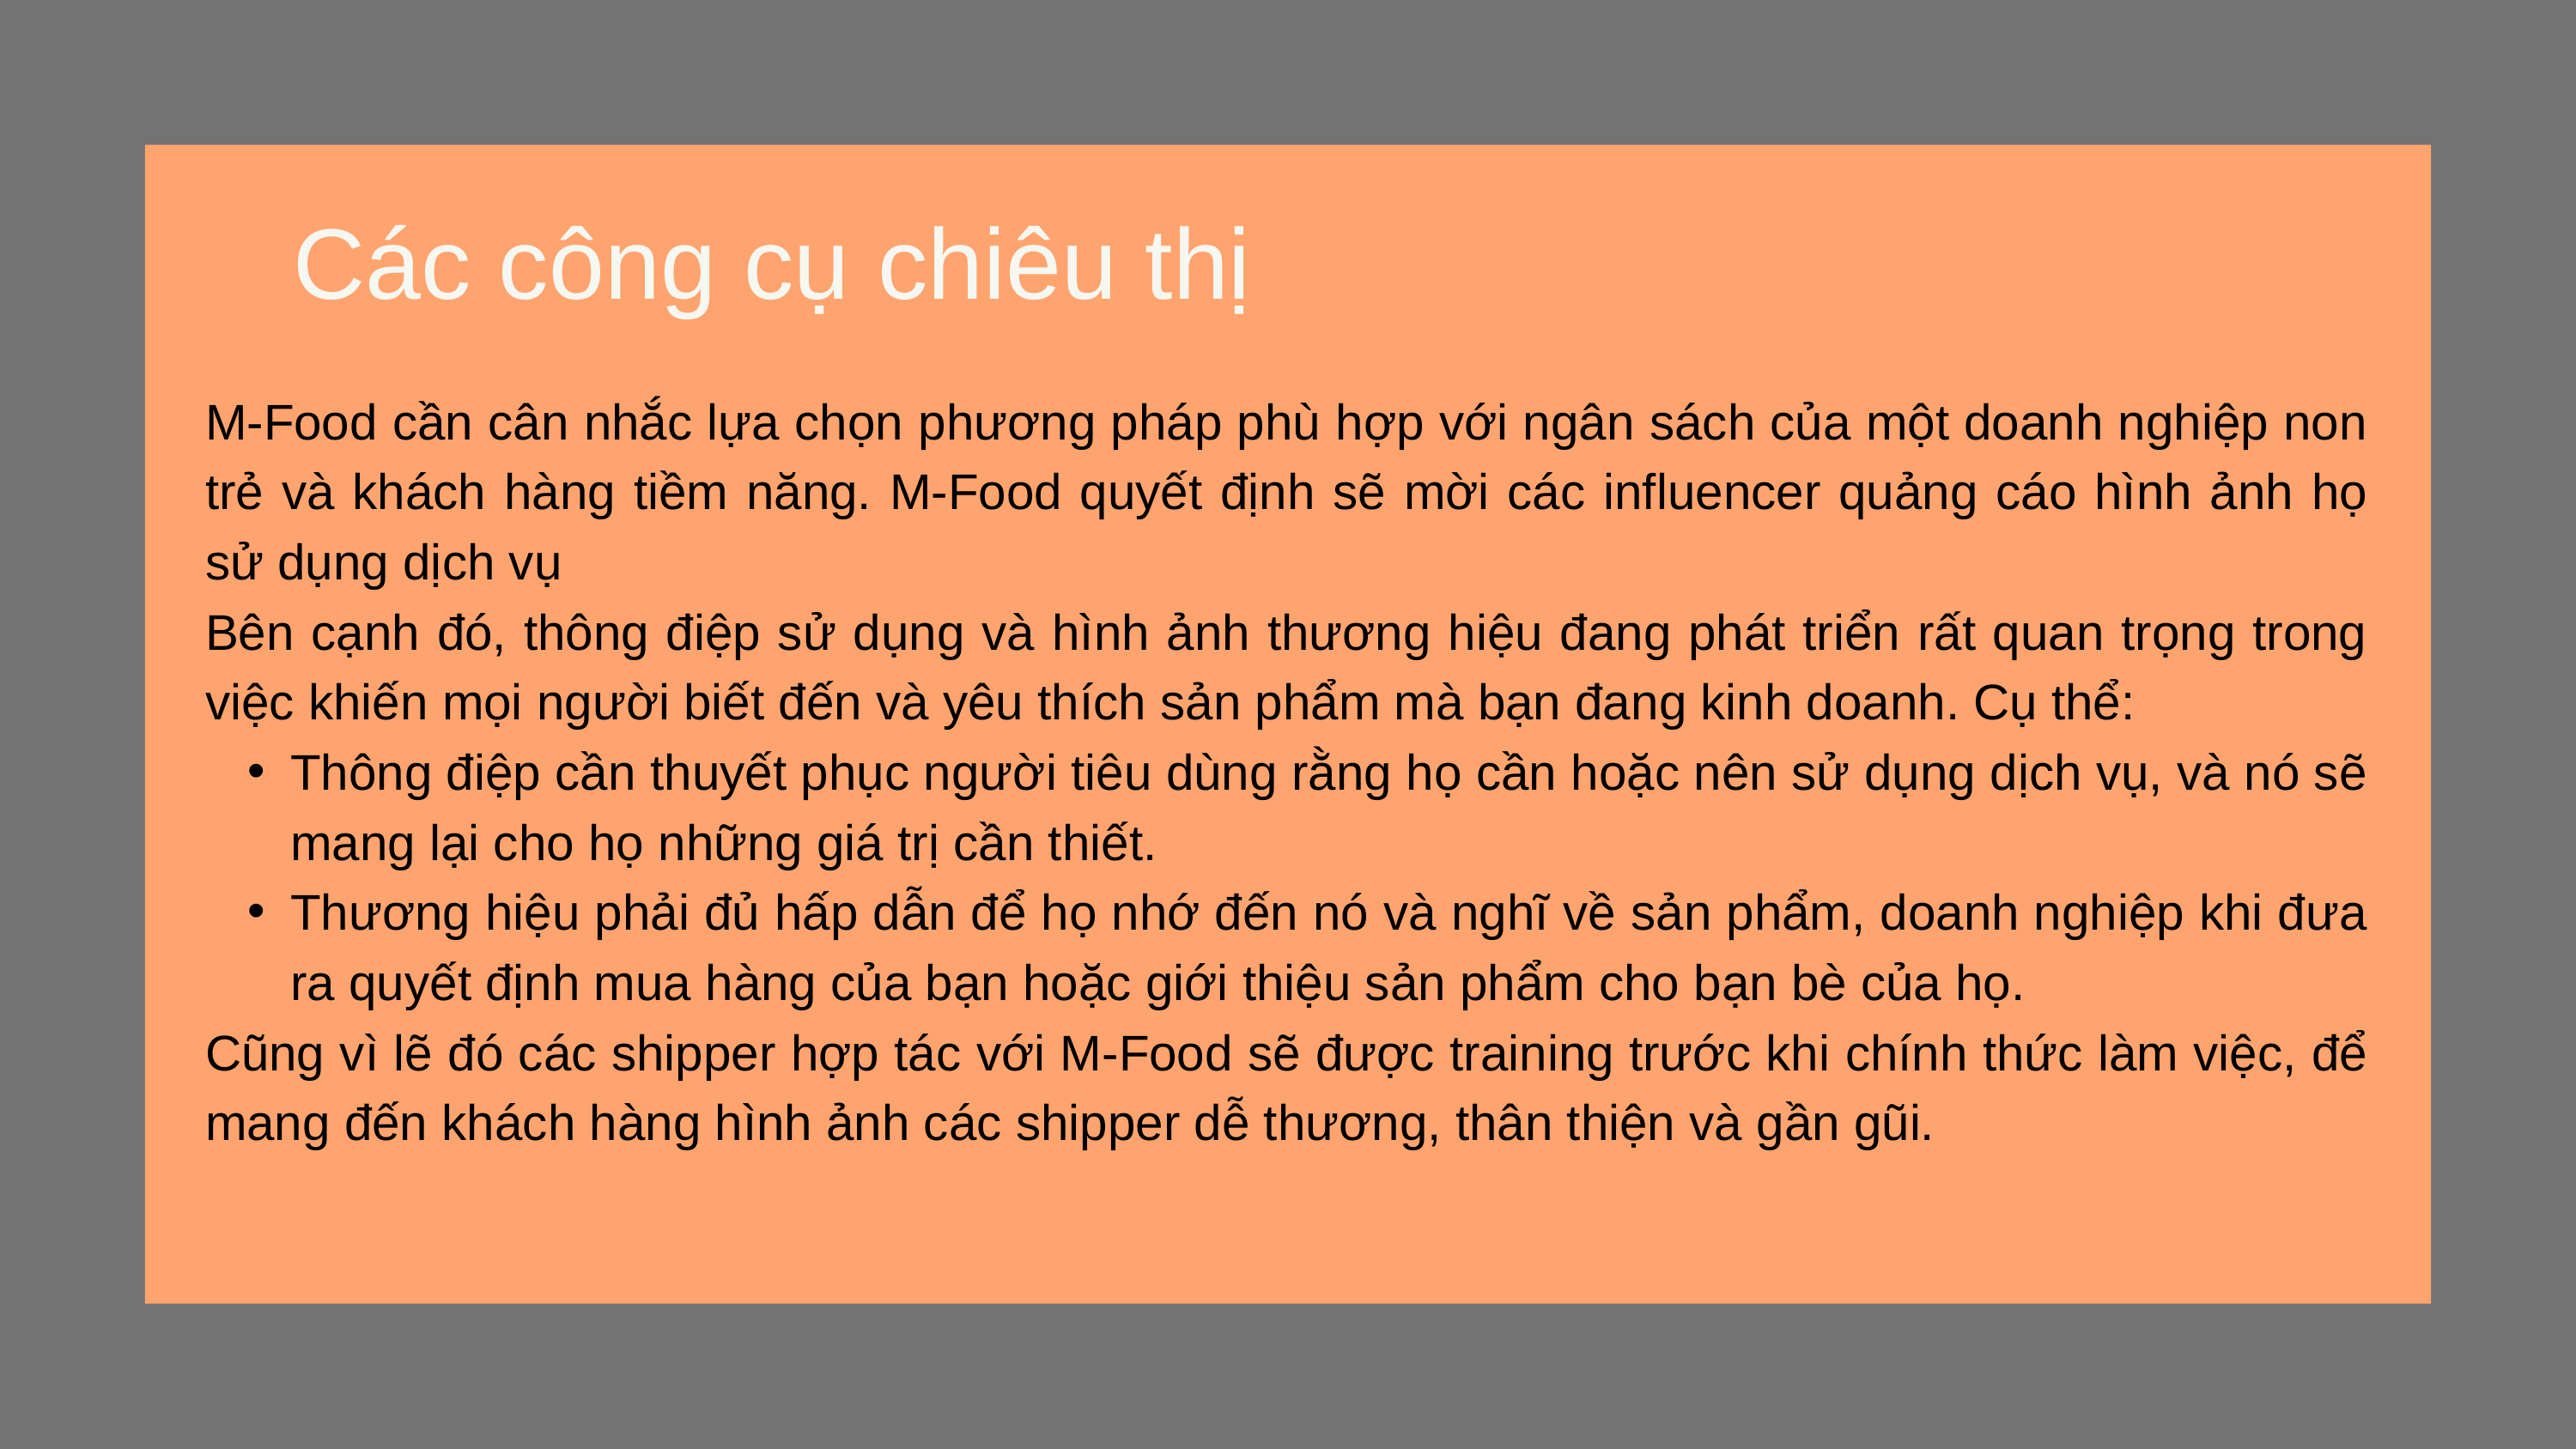

Các công cụ chiêu thị

M-Food cần cân nhắc lựa chọn phương pháp phù hợp với ngân sách của một doanh nghiệp non trẻ và khách hàng tiềm năng. M-Food quyết định sẽ mời các influencer quảng cáo hình ảnh họ sử dụng dịch vụ
Bên cạnh đó, thông điệp sử dụng và hình ảnh thương hiệu đang phát triển rất quan trọng trong việc khiến mọi người biết đến và yêu thích sản phẩm mà bạn đang kinh doanh. Cụ thể:
Thông điệp cần thuyết phục người tiêu dùng rằng họ cần hoặc nên sử dụng dịch vụ, và nó sẽ mang lại cho họ những giá trị cần thiết.
Thương hiệu phải đủ hấp dẫn để họ nhớ đến nó và nghĩ về sản phẩm, doanh nghiệp khi đưa ra quyết định mua hàng của bạn hoặc giới thiệu sản phẩm cho bạn bè của họ.
Cũng vì lẽ đó các shipper hợp tác với M-Food sẽ được training trước khi chính thức làm việc, để mang đến khách hàng hình ảnh các shipper dễ thương, thân thiện và gần gũi.